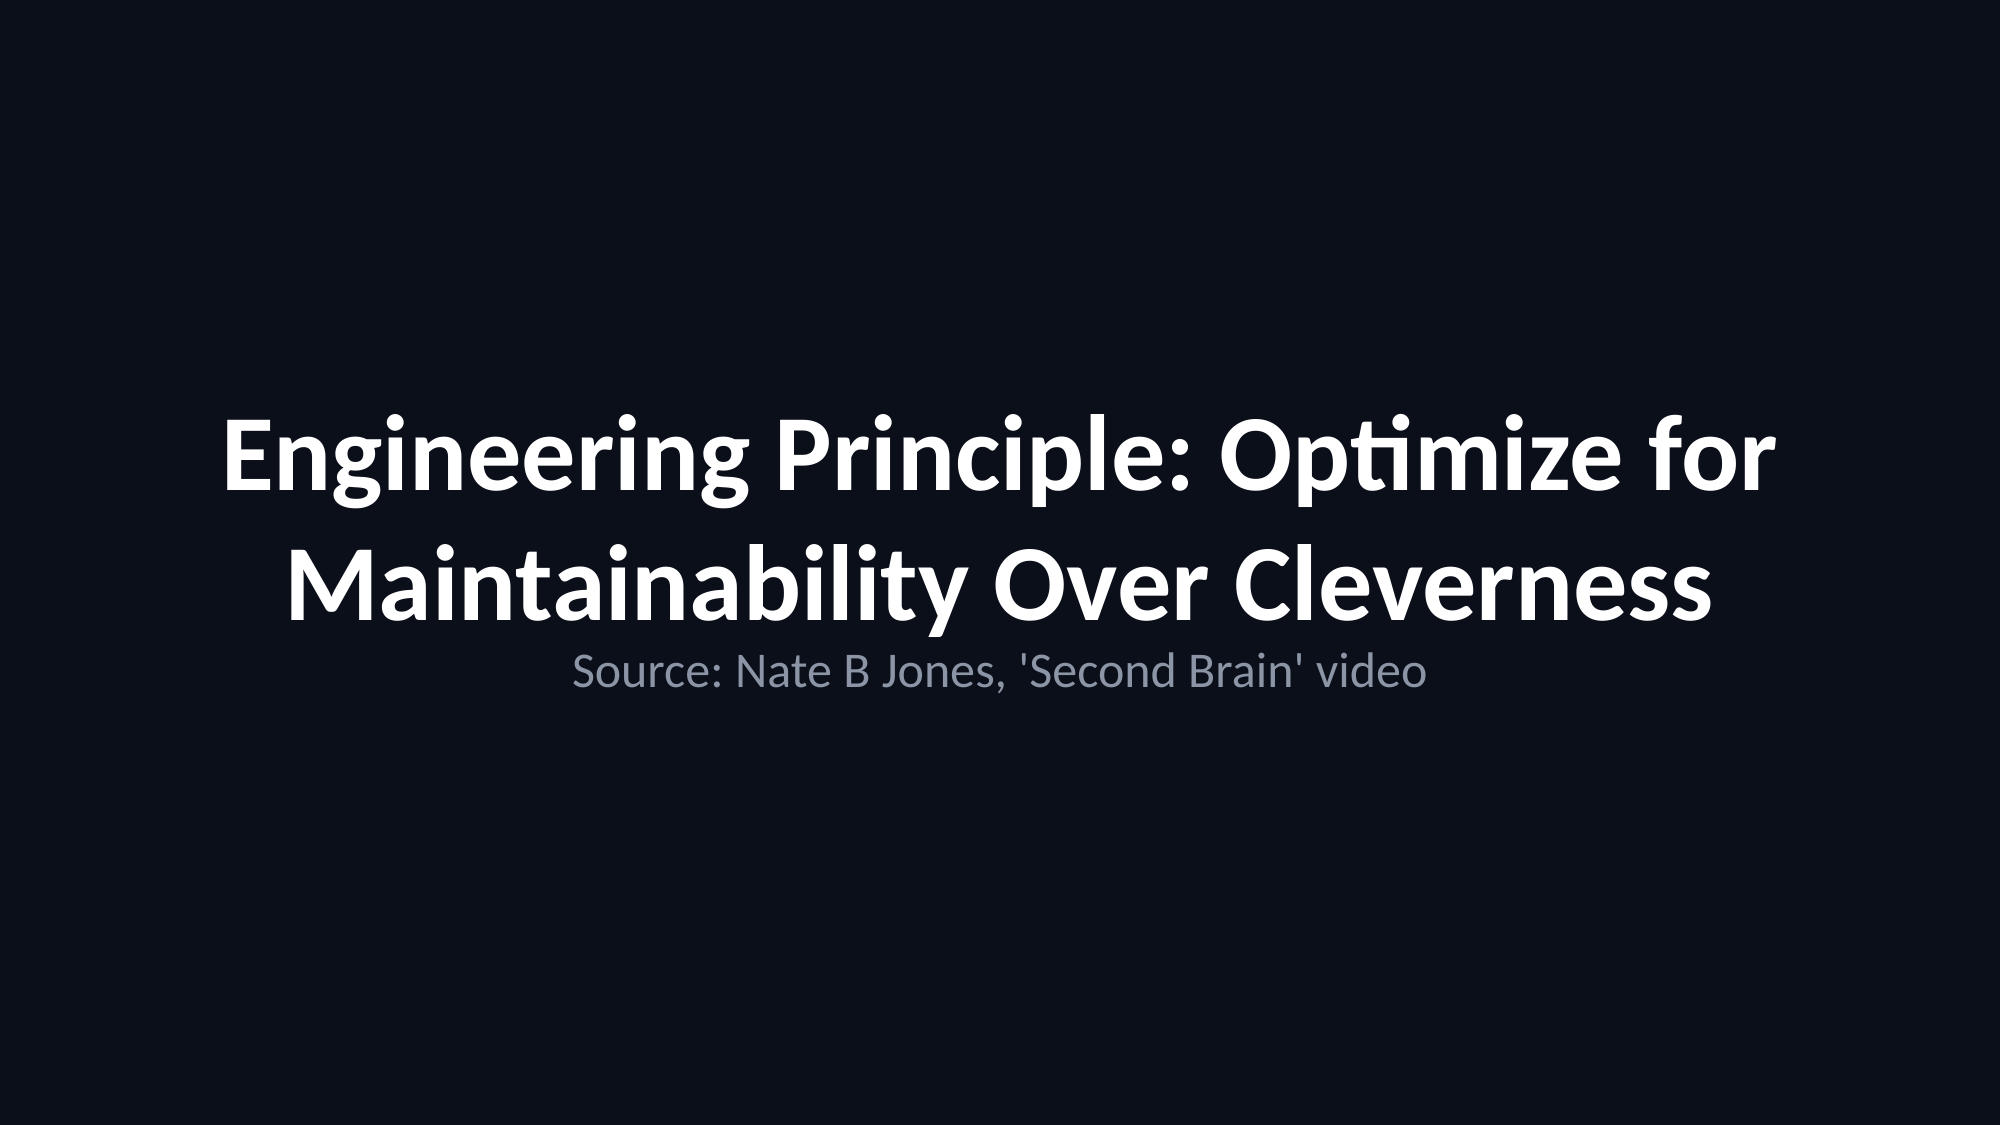

Engineering Principle: Optimize for Maintainability Over Cleverness
Source: Nate B Jones, 'Second Brain' video